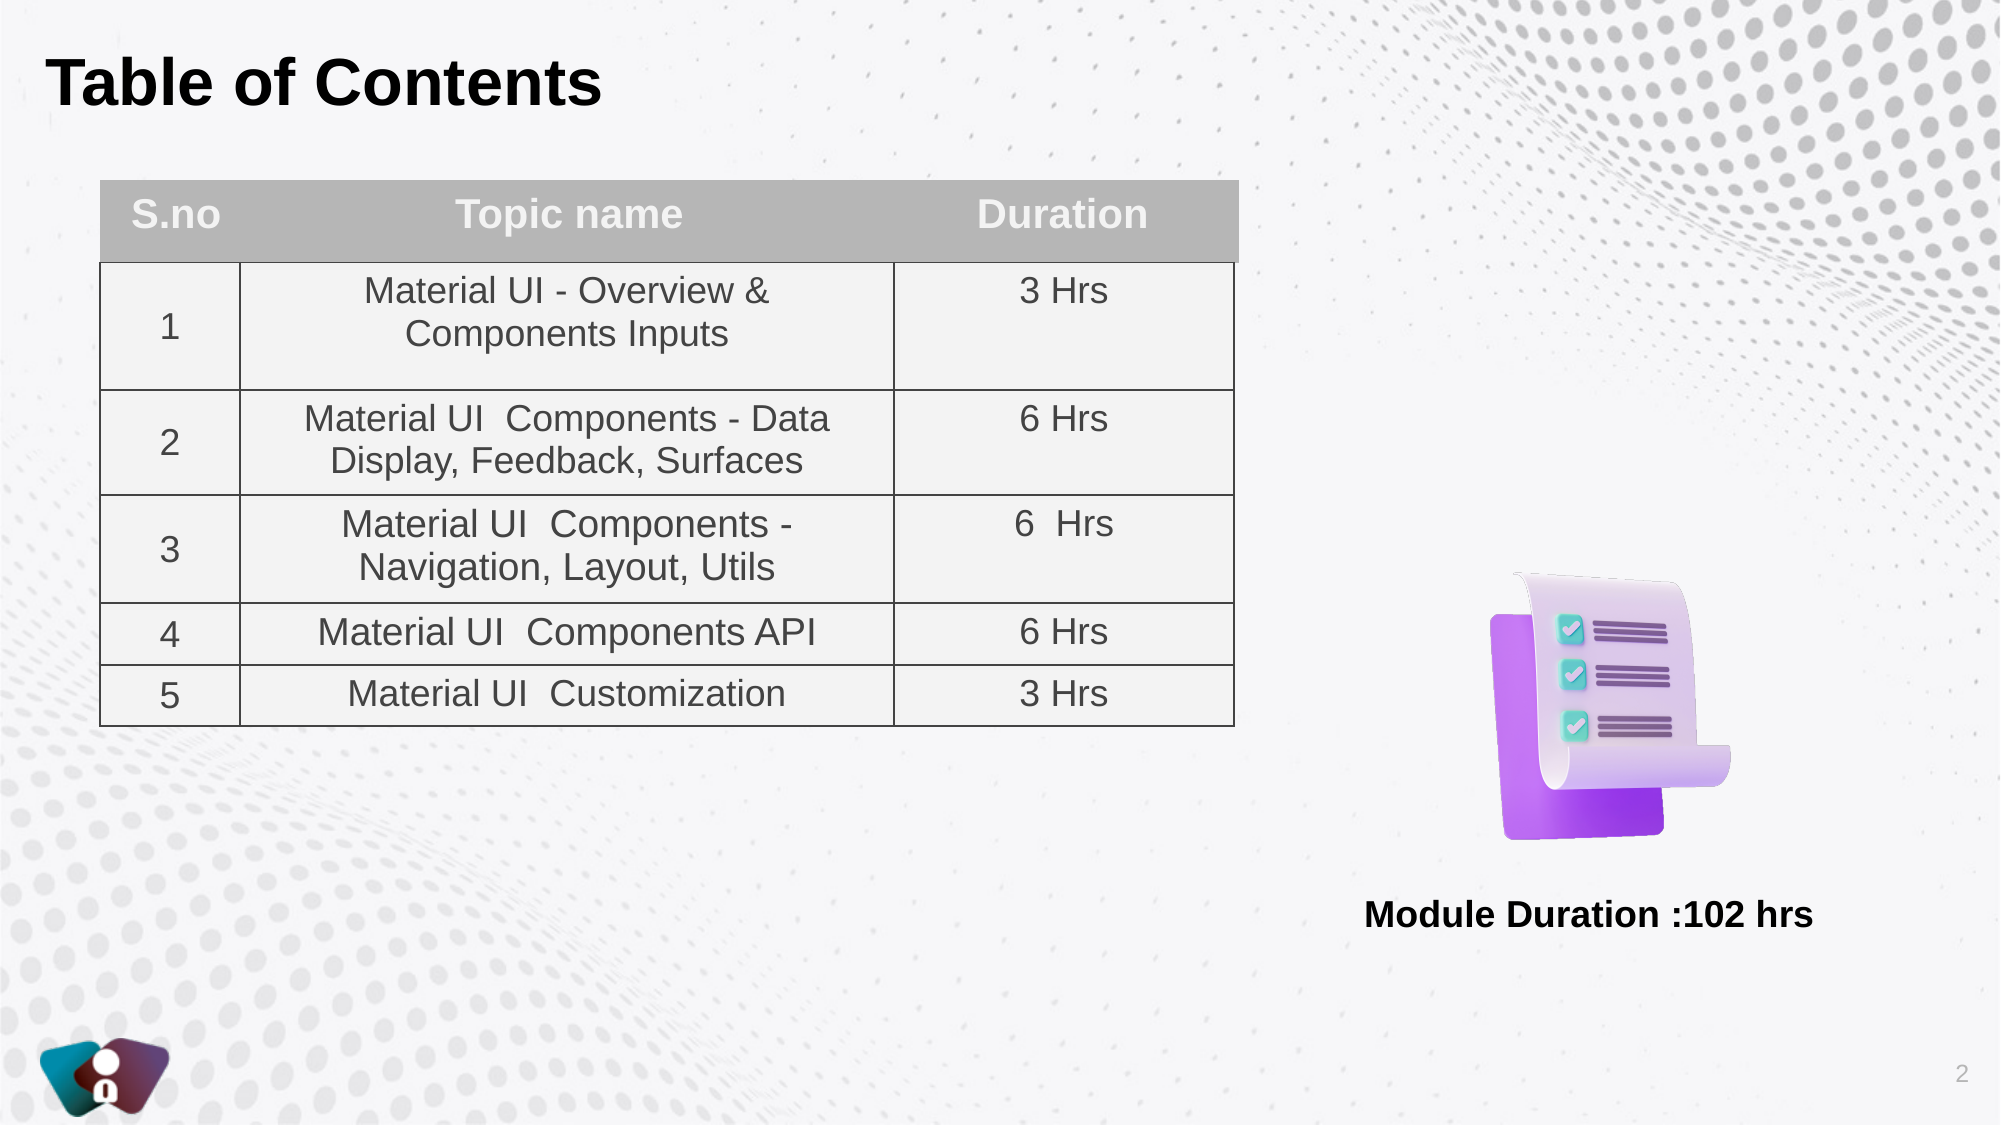

| 1 | Material UI - Overview & Components Inputs | 3 Hrs |
| --- | --- | --- |
| 2 | Material UI Components - Data Display, Feedback, Surfaces | 6 Hrs |
| 3 | Material UI Components - Navigation, Layout, Utils | 6 Hrs |
| 4 | Material UI Components API | 6 Hrs |
| 5 | Material UI Customization | 3 Hrs |
Module Duration :102 hrs
2